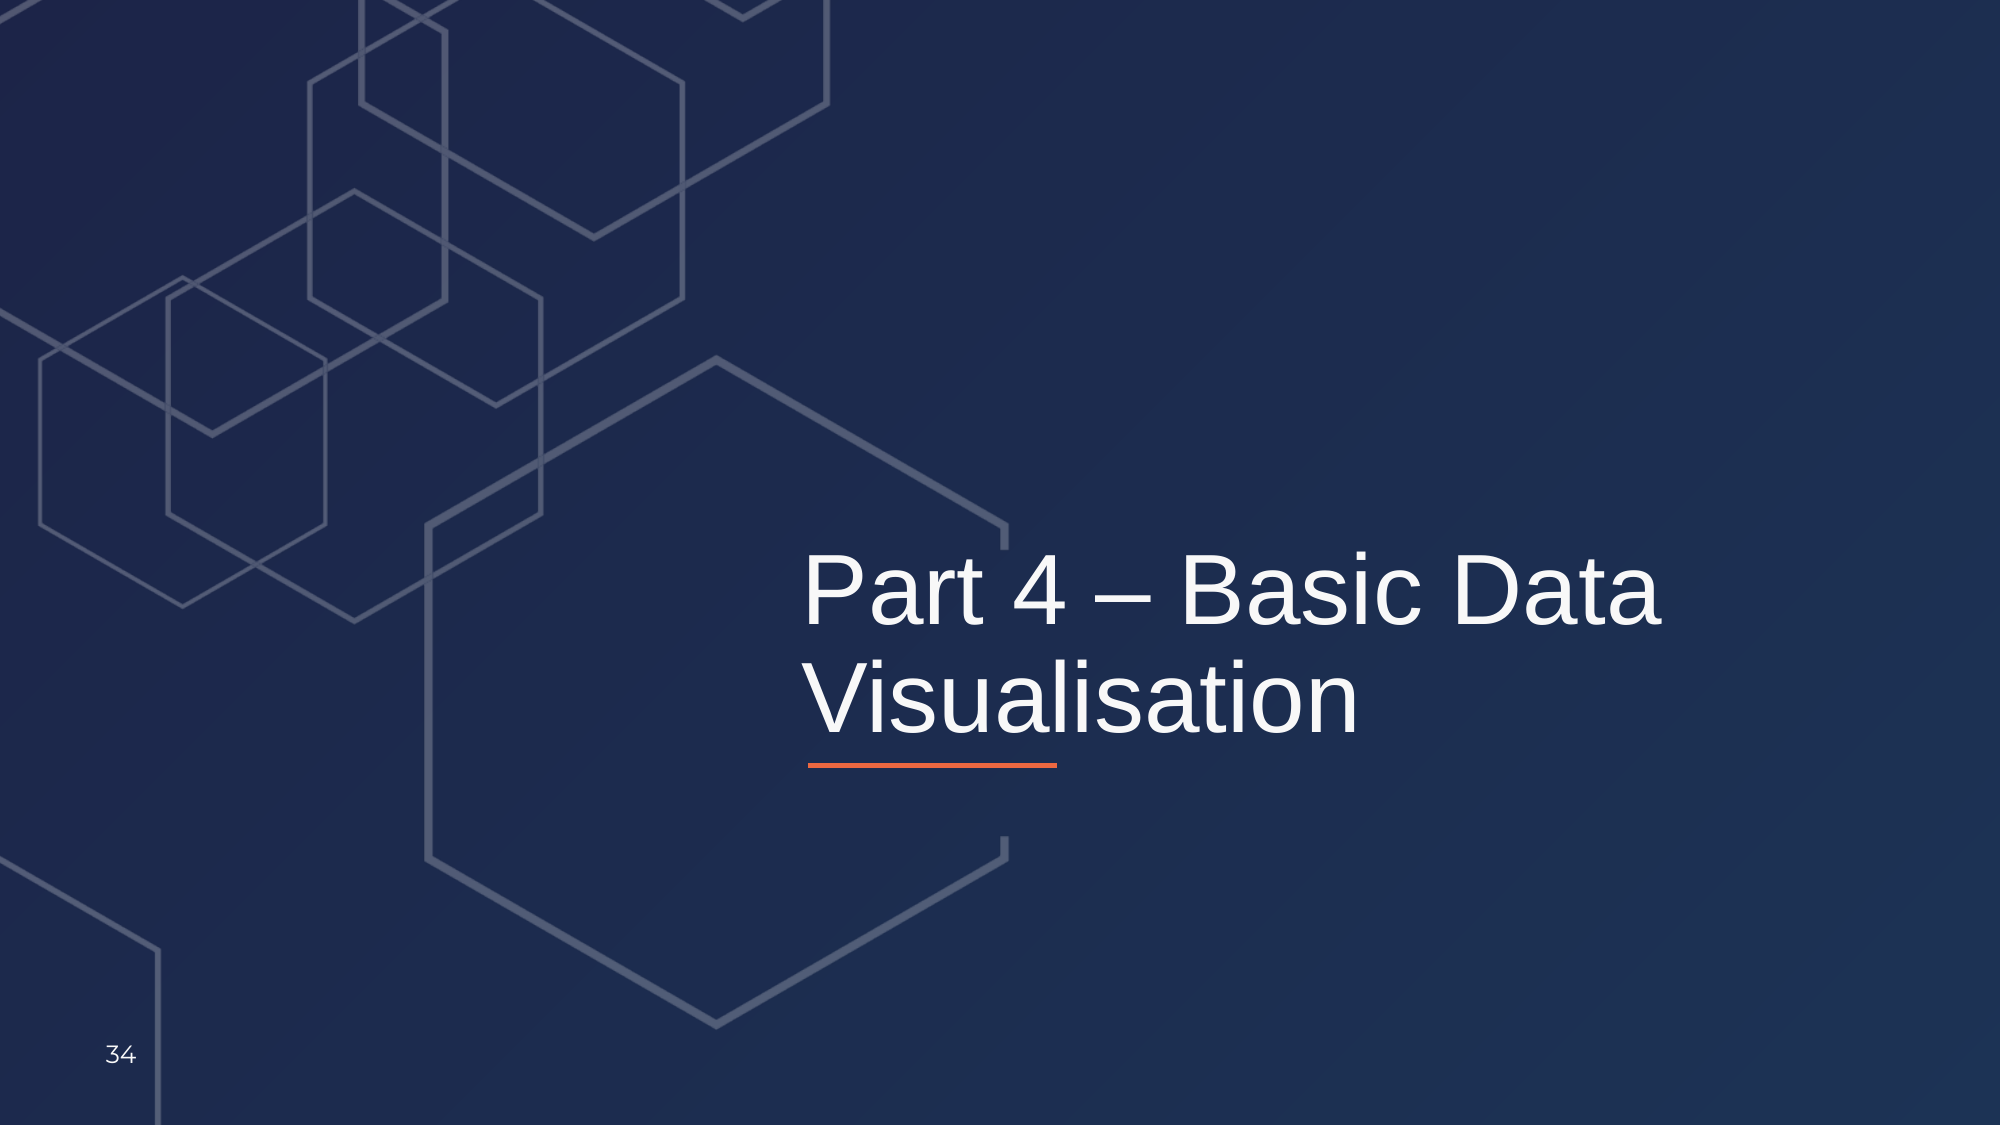

# Part 4 – Basic Data Visualisation
34